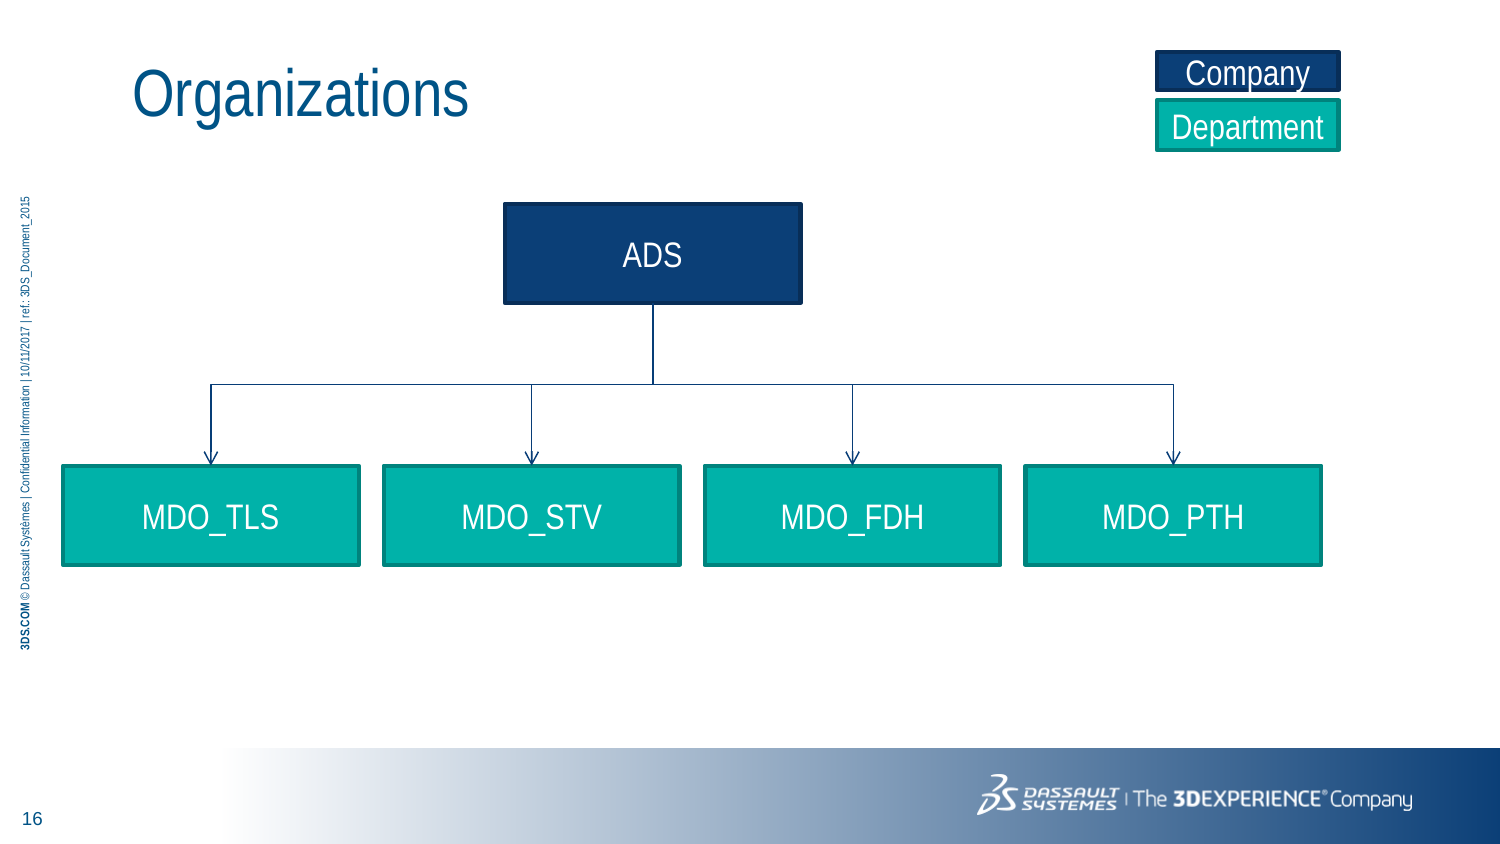

Company
Organizations
Department

ADS

MDO_TLS
MDO_STV
MDO_FDH
MDO_PTH